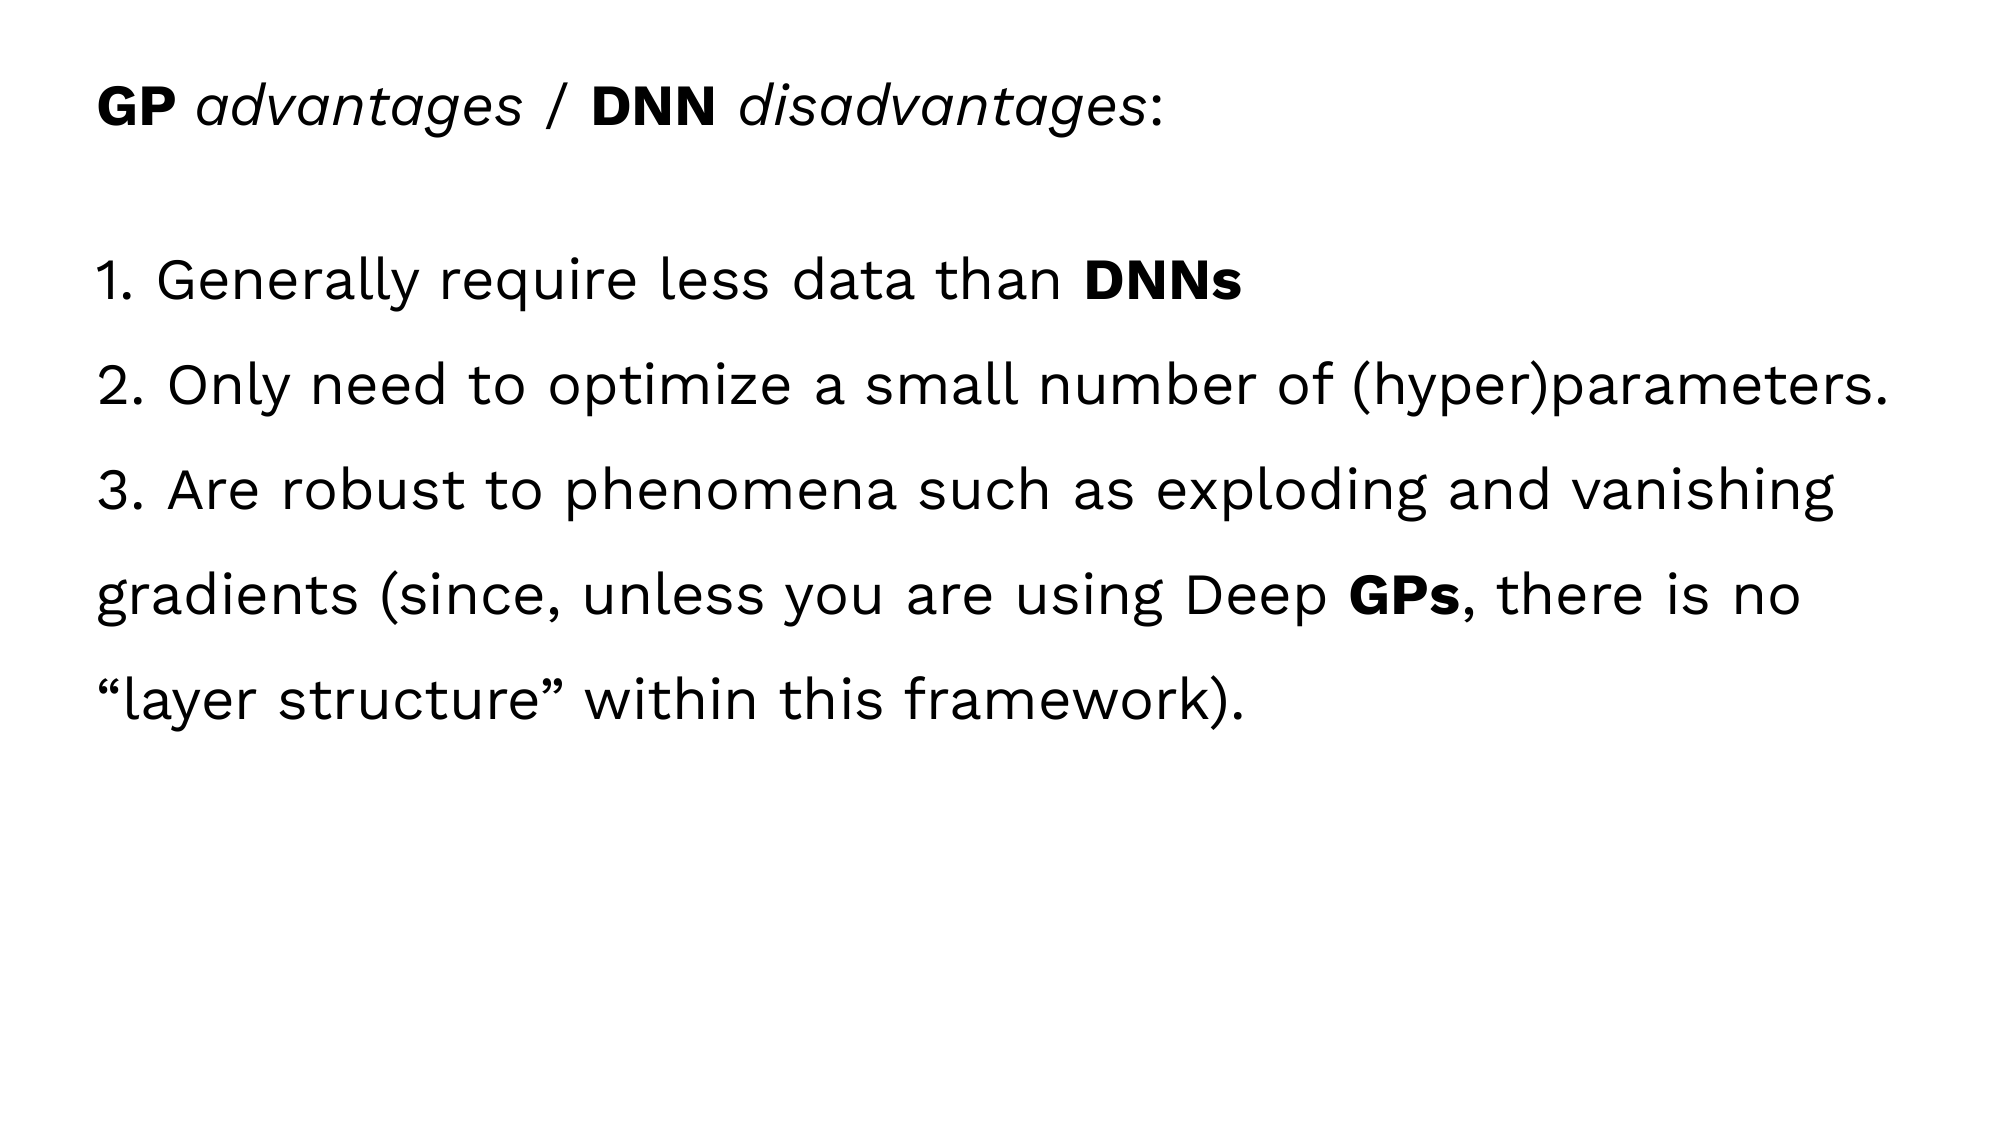

GP advantages / DNN disadvantages:

 Generally require less data than DNNs
 Only need to optimize a small number of (hyper)parameters.
 Are robust to phenomena such as exploding and vanishing gradients (since, unless you are using Deep GPs, there is no “layer structure” within this framework).